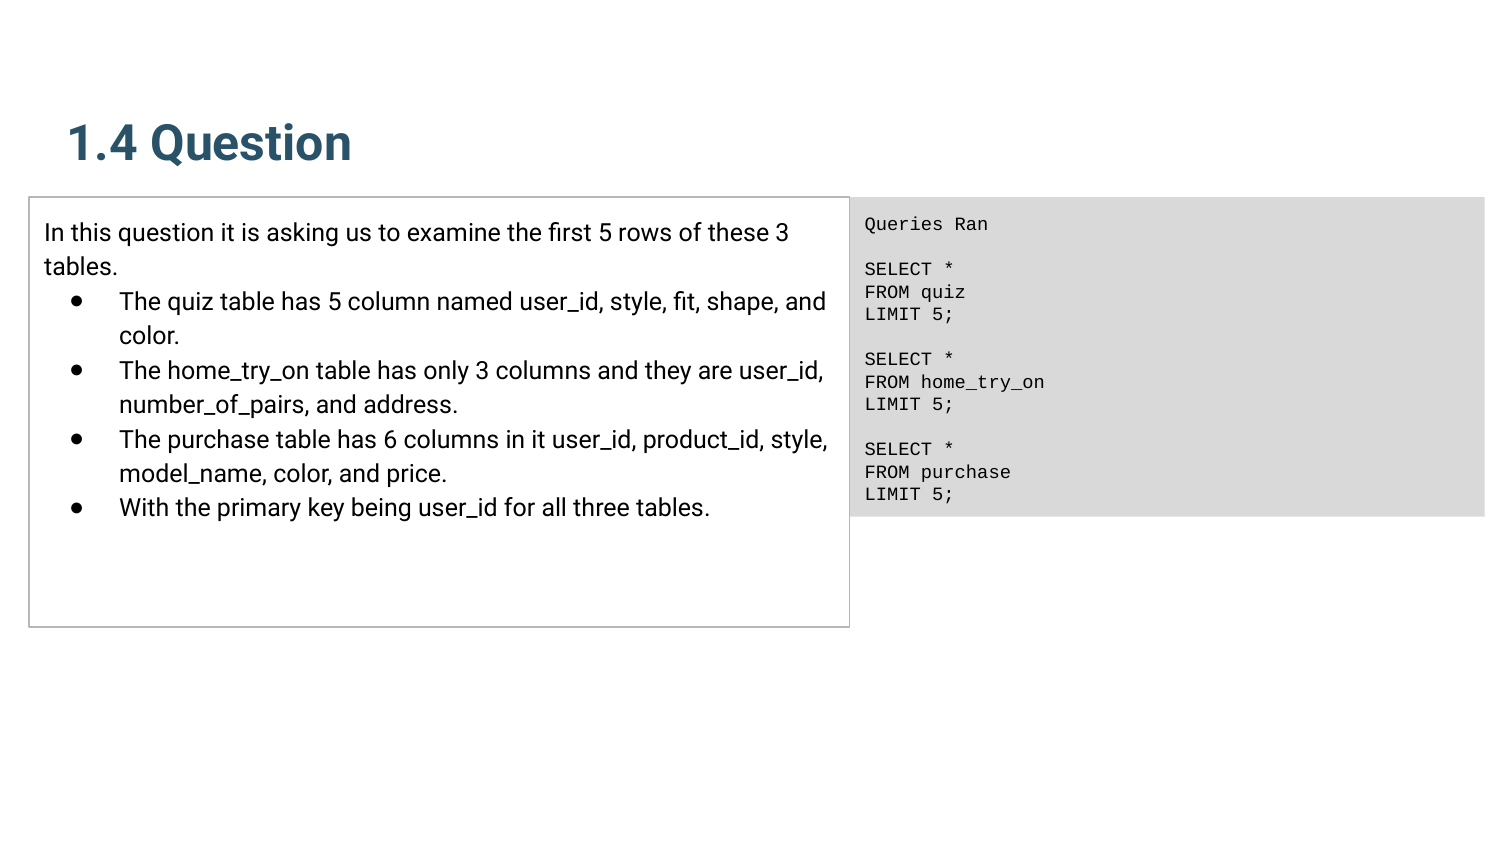

1.4 Question
Queries Ran

SELECT *
FROM quiz
LIMIT 5;

SELECT *
FROM home_try_on
LIMIT 5;

SELECT *
FROM purchase
LIMIT 5;

In this question it is asking us to examine the first 5 rows of these 3 tables.
The quiz table has 5 column named user_id, style, fit, shape, and color.
The home_try_on table has only 3 columns and they are user_id, number_of_pairs, and address.
The purchase table has 6 columns in it user_id, product_id, style, model_name, color, and price.
With the primary key being user_id for all three tables.